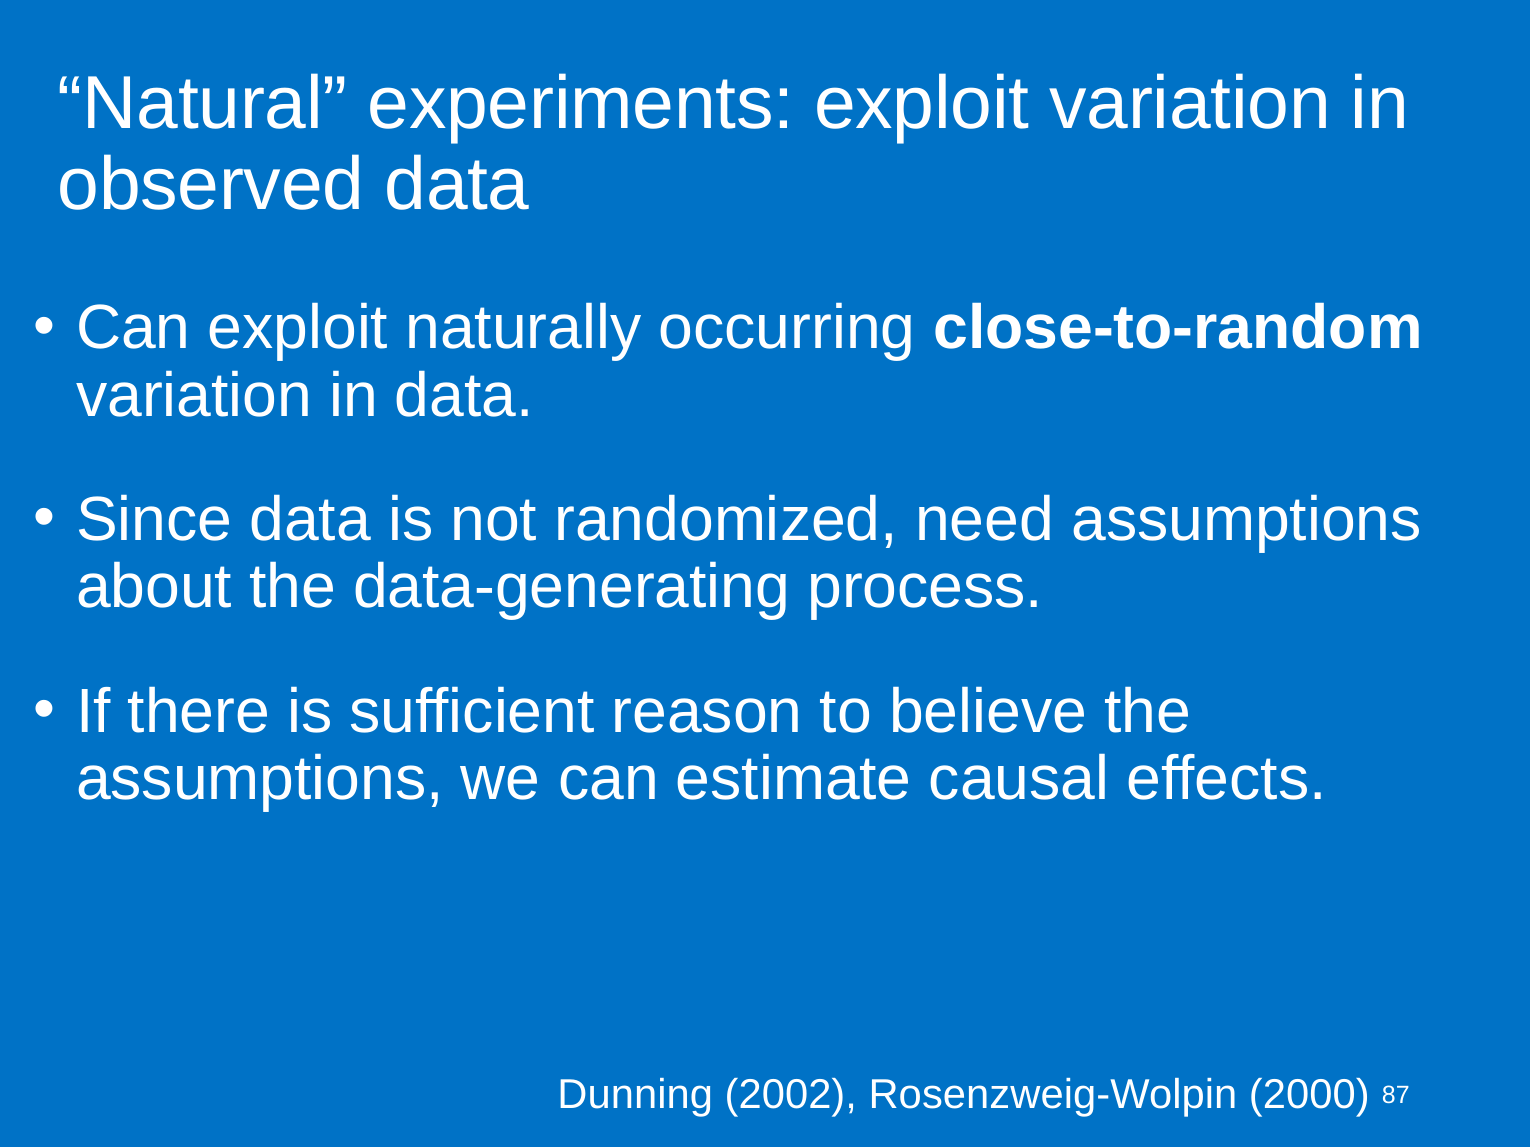

87
# “Natural” experiments: exploit variation in observed data

Can exploit naturally occurring close-to-random variation in data.

Since data is not randomized, need assumptions about the data-generating process.

If there is sufficient reason to believe the assumptions, we can estimate causal effects.

Dunning (2002), Rosenzweig-Wolpin (2000)